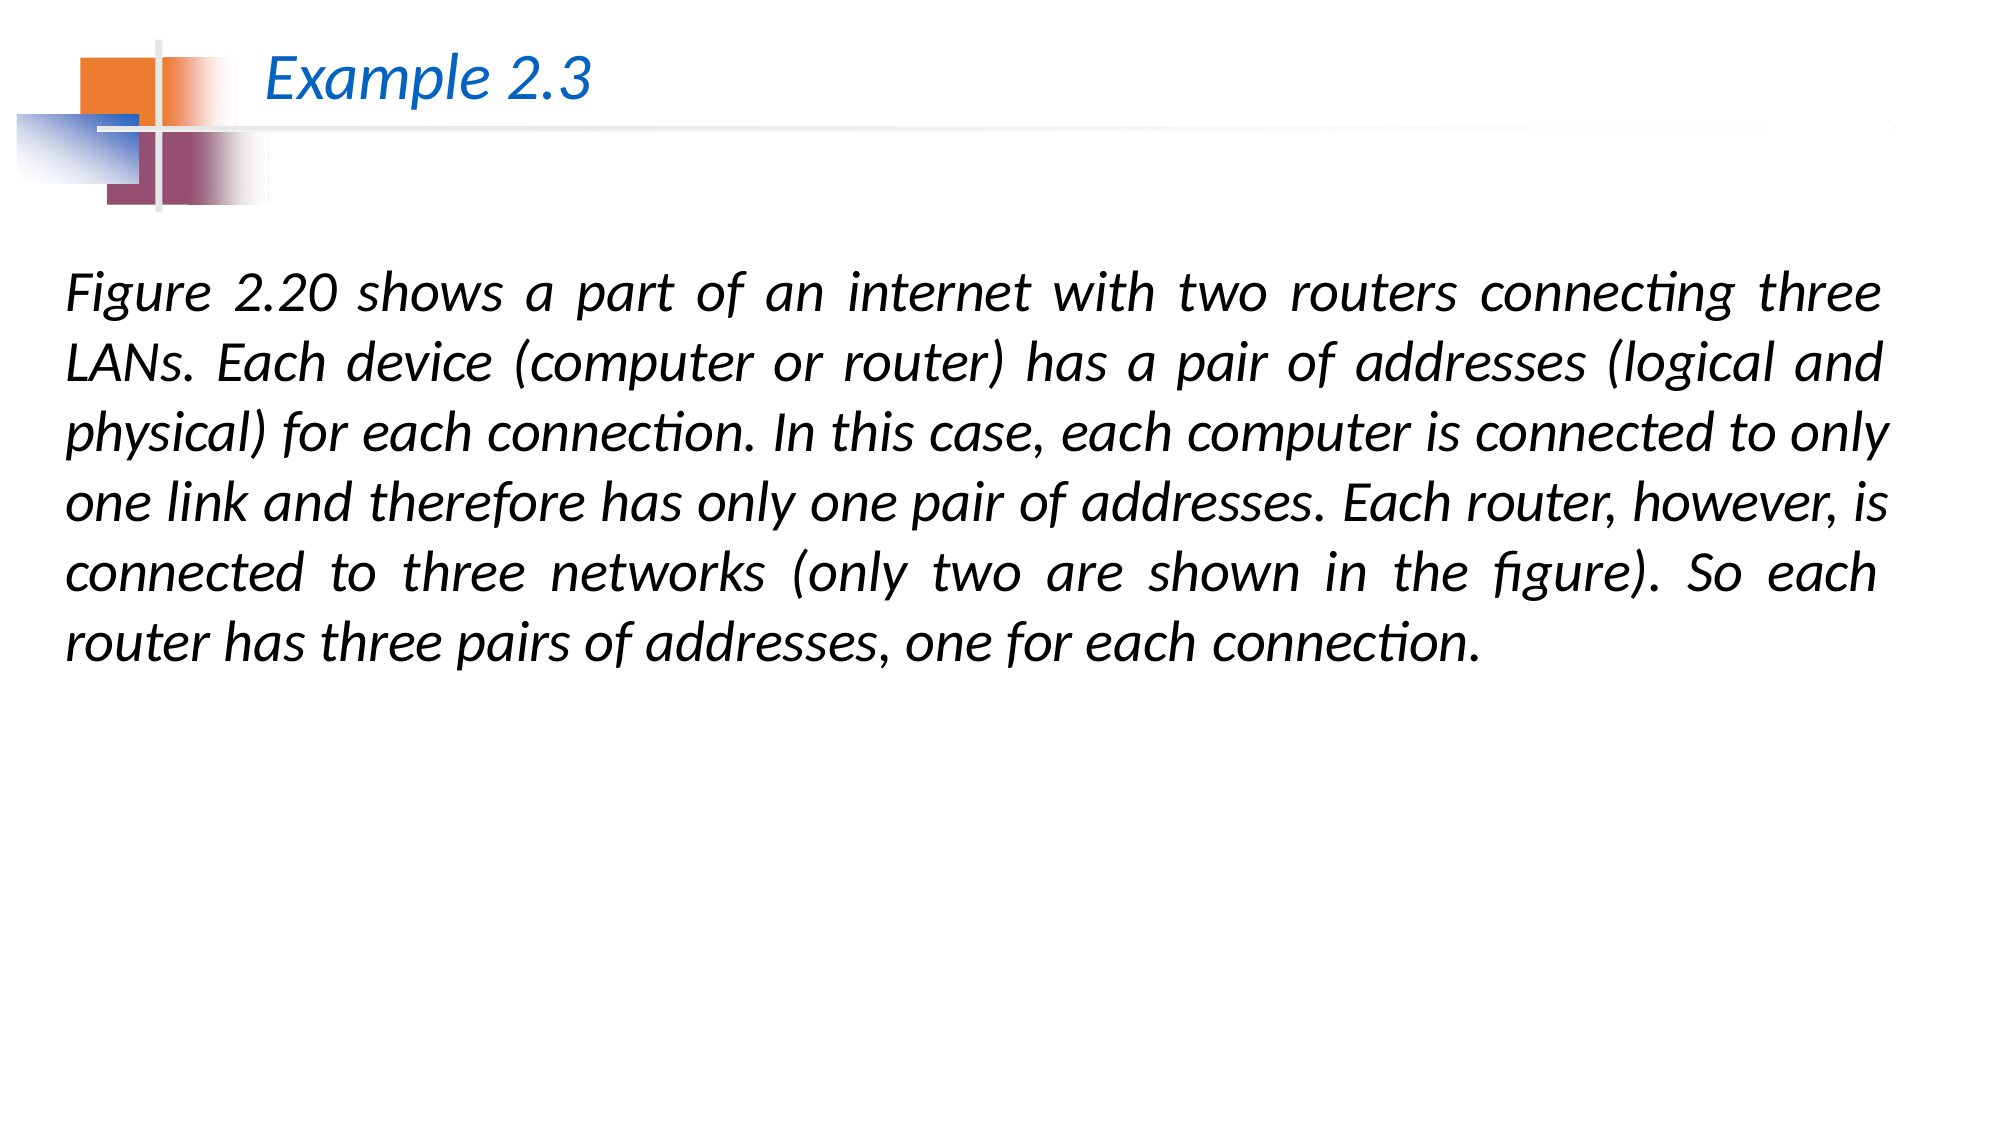

# Example 2.3

Figure 2.20 shows a part of an internet with two routers connecting three  LANs. Each device (computer or router) has a pair of addresses (logical and  physical) for each connection. In this case, each computer is connected to only  one link and therefore has only one pair of addresses. Each router, however, is  connected to three networks (only two are shown in the figure). So each  router has three pairs of addresses, one for each connection.